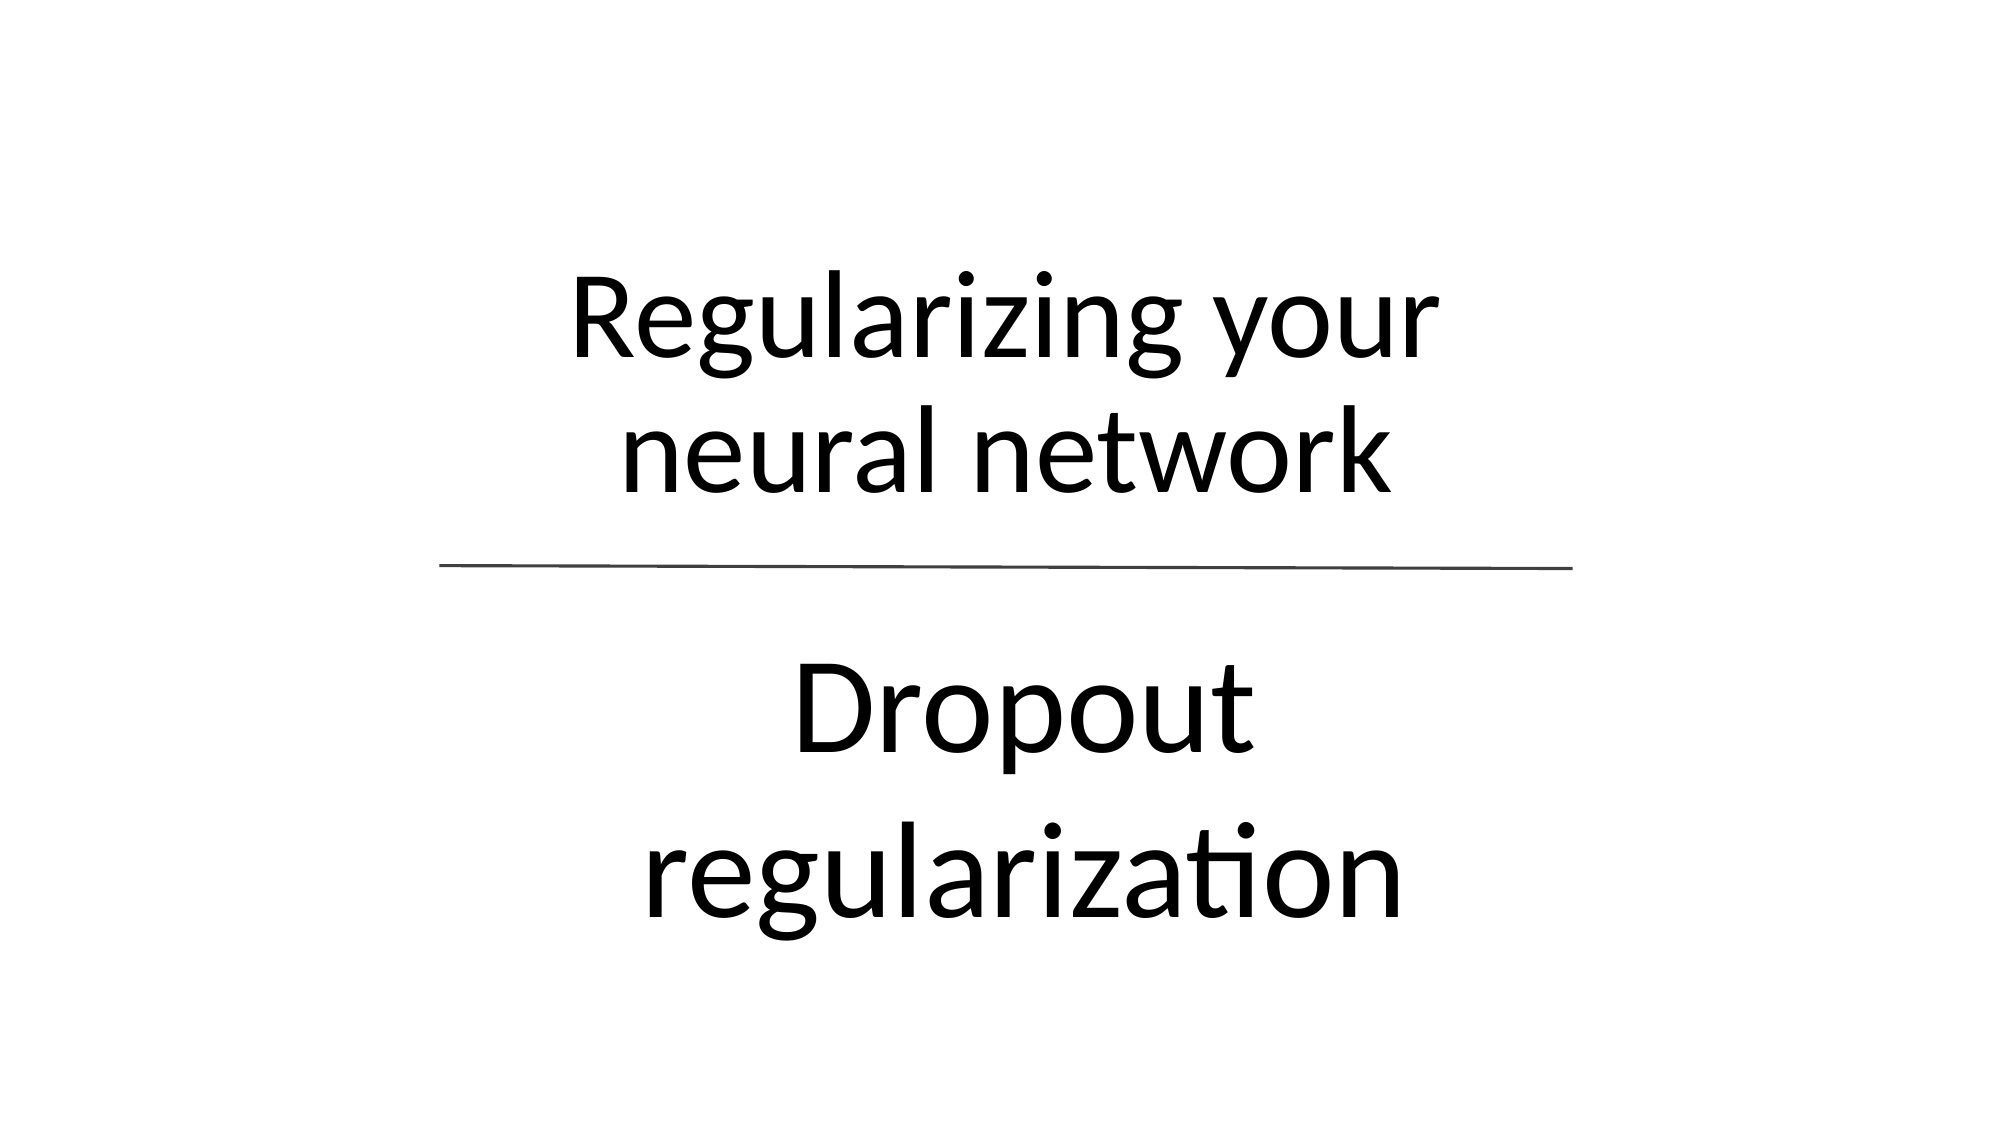

# Regularizing your neural network
Dropout
regularization